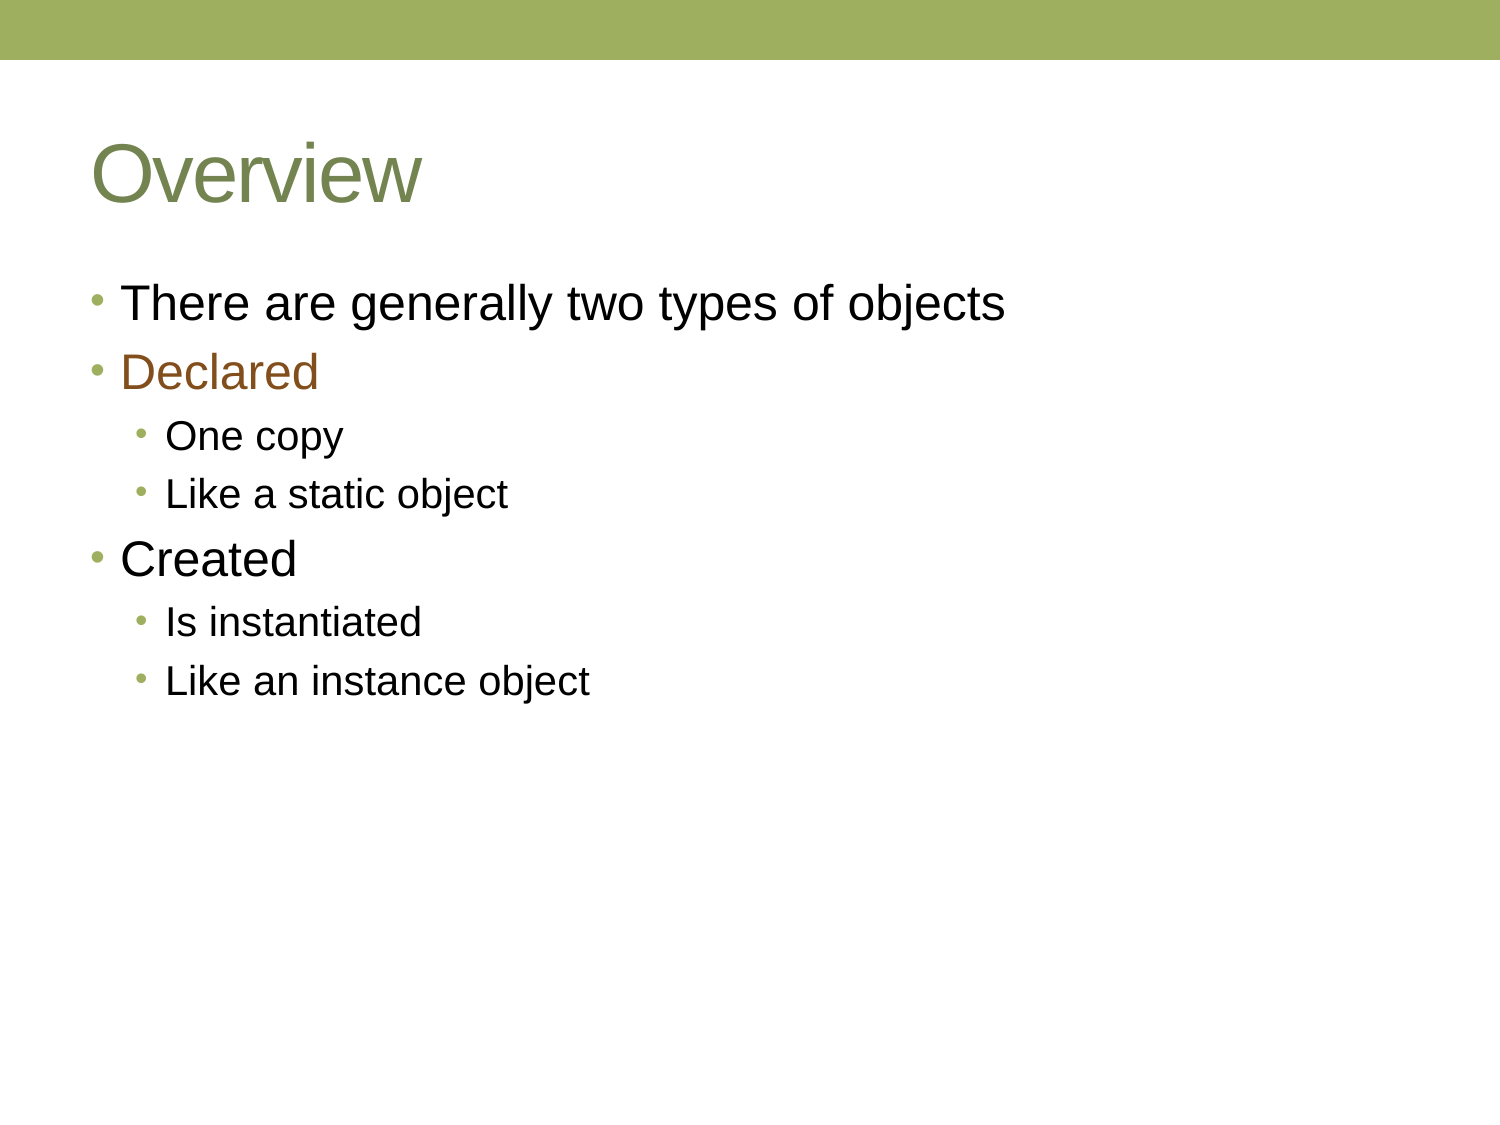

# Overview
There are generally two types of objects
Declared
One copy
Like a static object
Created
Is instantiated
Like an instance object